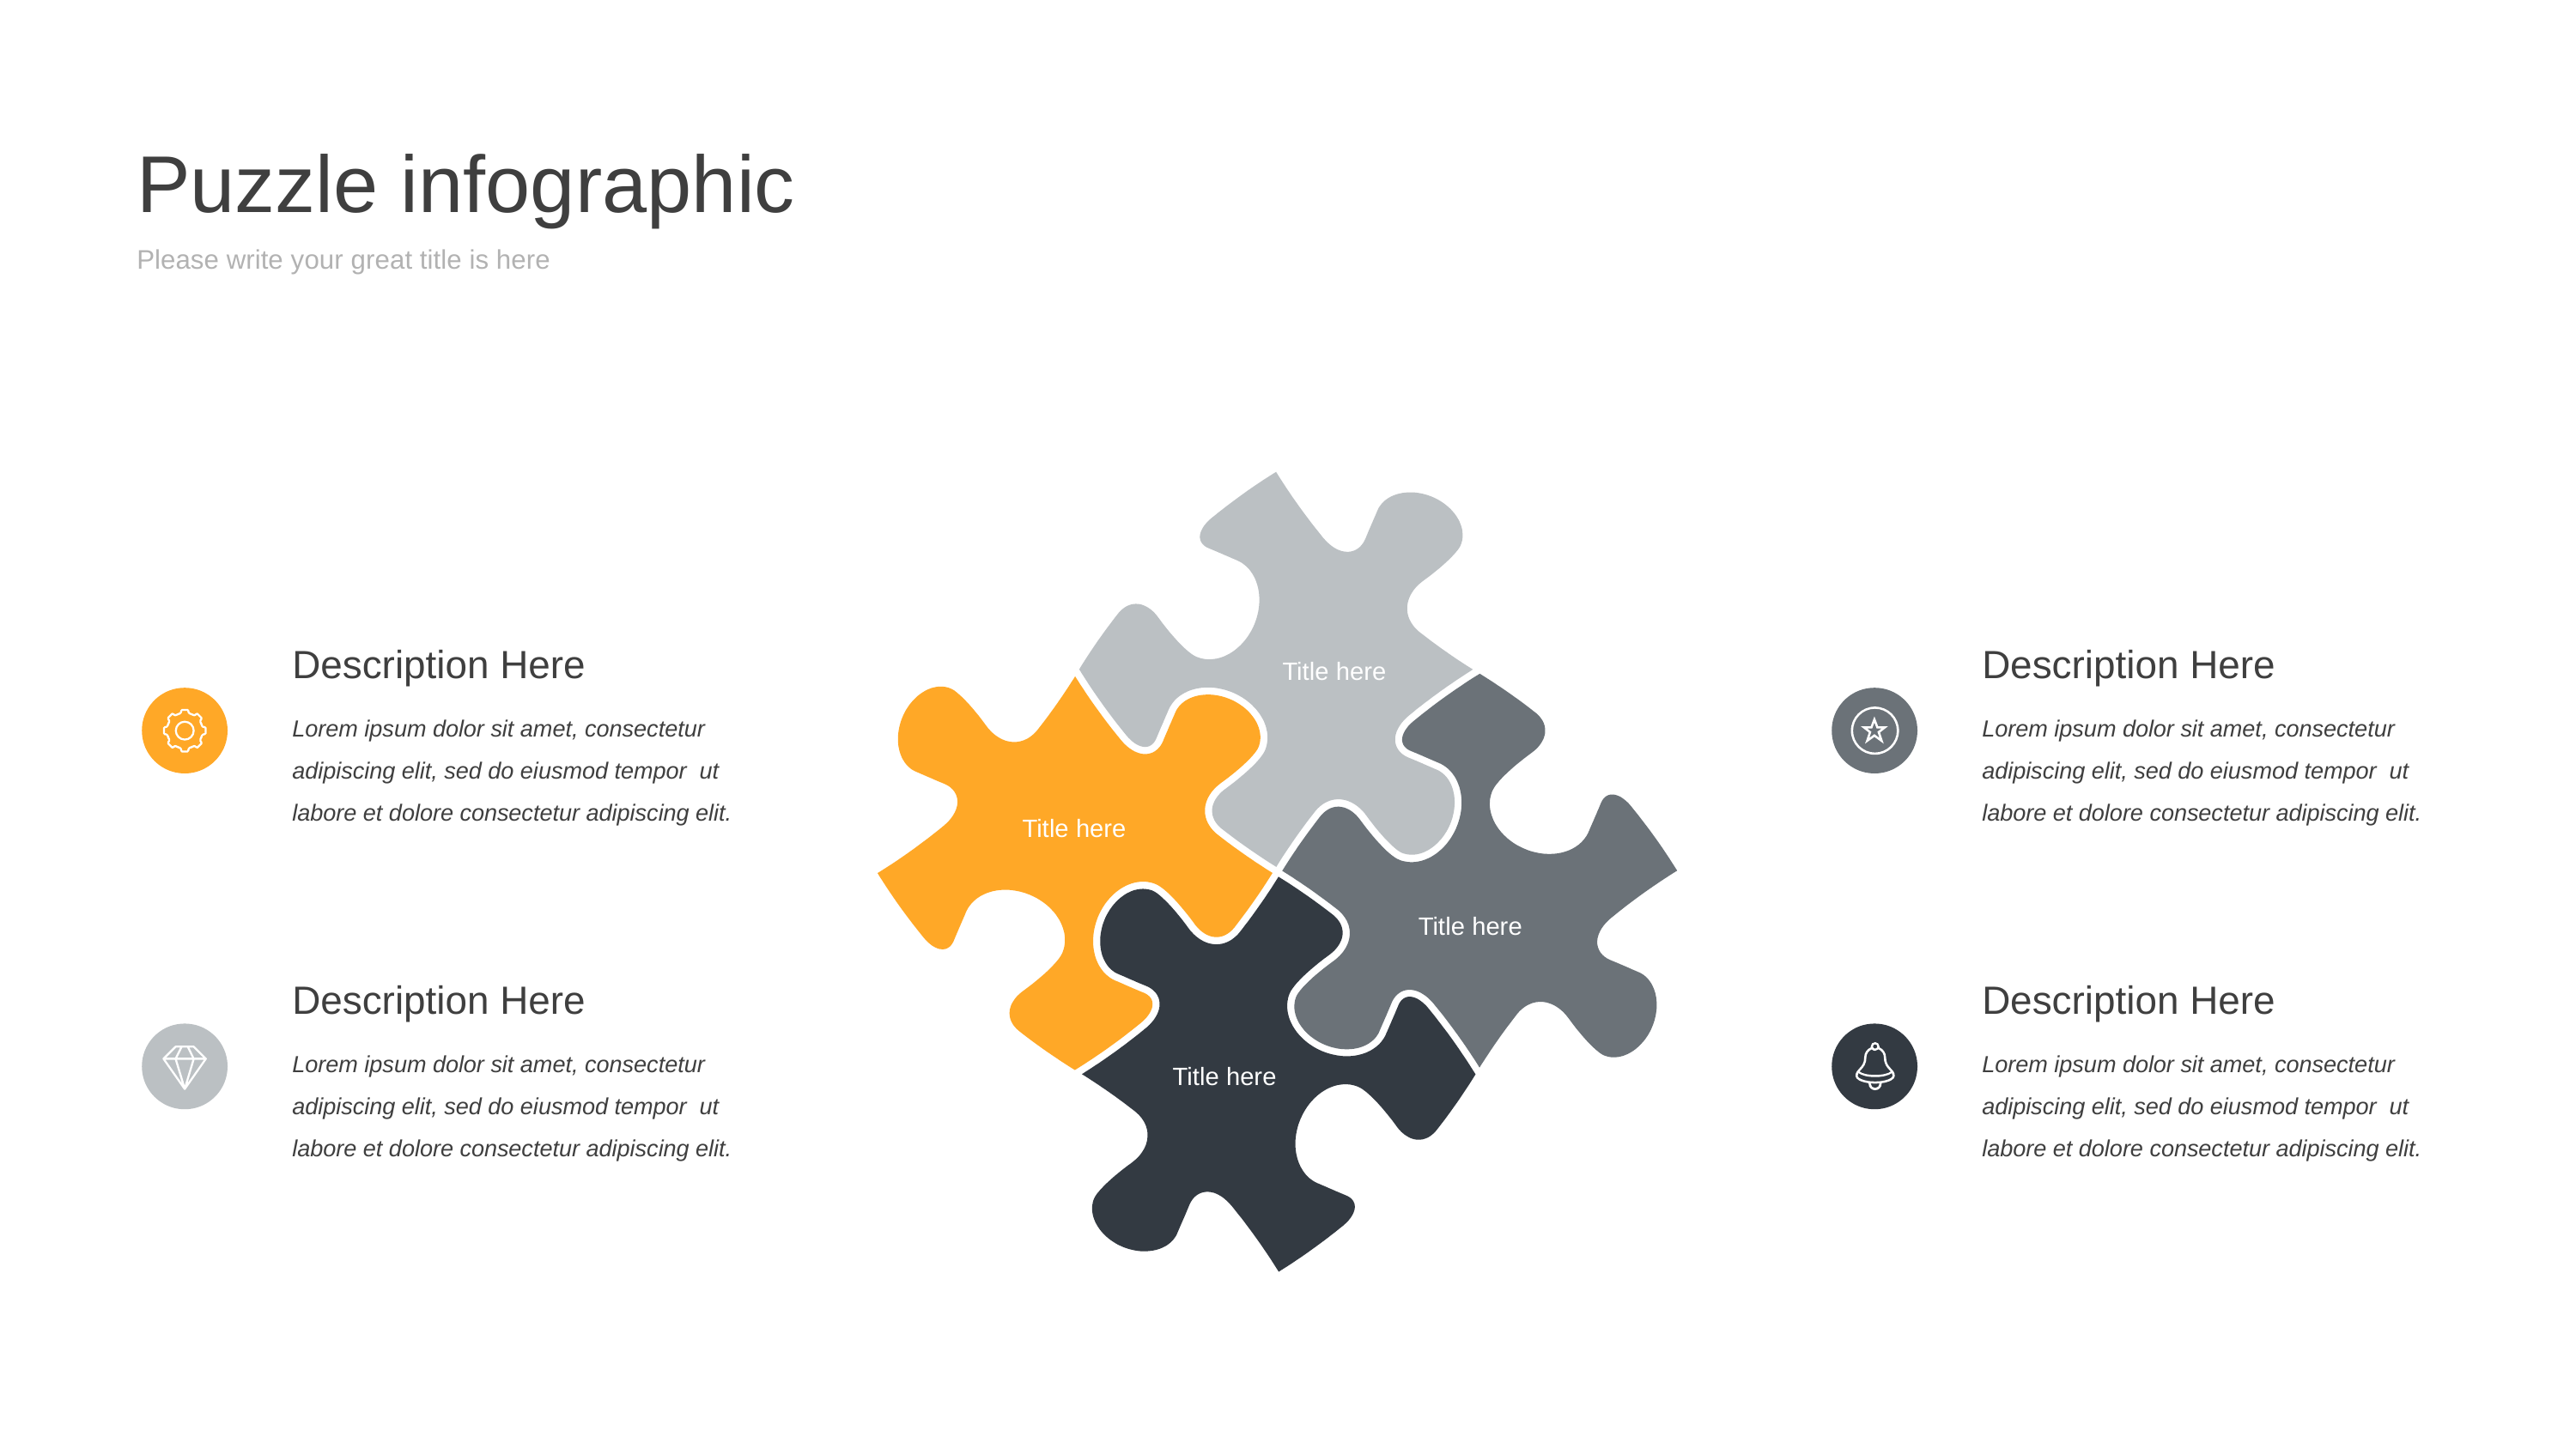

Puzzle infographic
Please write your great title is here

Description Here
Description Here
Title here

Lorem ipsum dolor sit amet, consectetur adipiscing elit, sed do eiusmod tempor  ut labore et dolore consectetur adipiscing elit.
Lorem ipsum dolor sit amet, consectetur adipiscing elit, sed do eiusmod tempor  ut labore et dolore consectetur adipiscing elit.

Title here

Title here
Description Here
Description Here

Lorem ipsum dolor sit amet, consectetur adipiscing elit, sed do eiusmod tempor  ut labore et dolore consectetur adipiscing elit.
Lorem ipsum dolor sit amet, consectetur adipiscing elit, sed do eiusmod tempor  ut labore et dolore consectetur adipiscing elit.

Title here